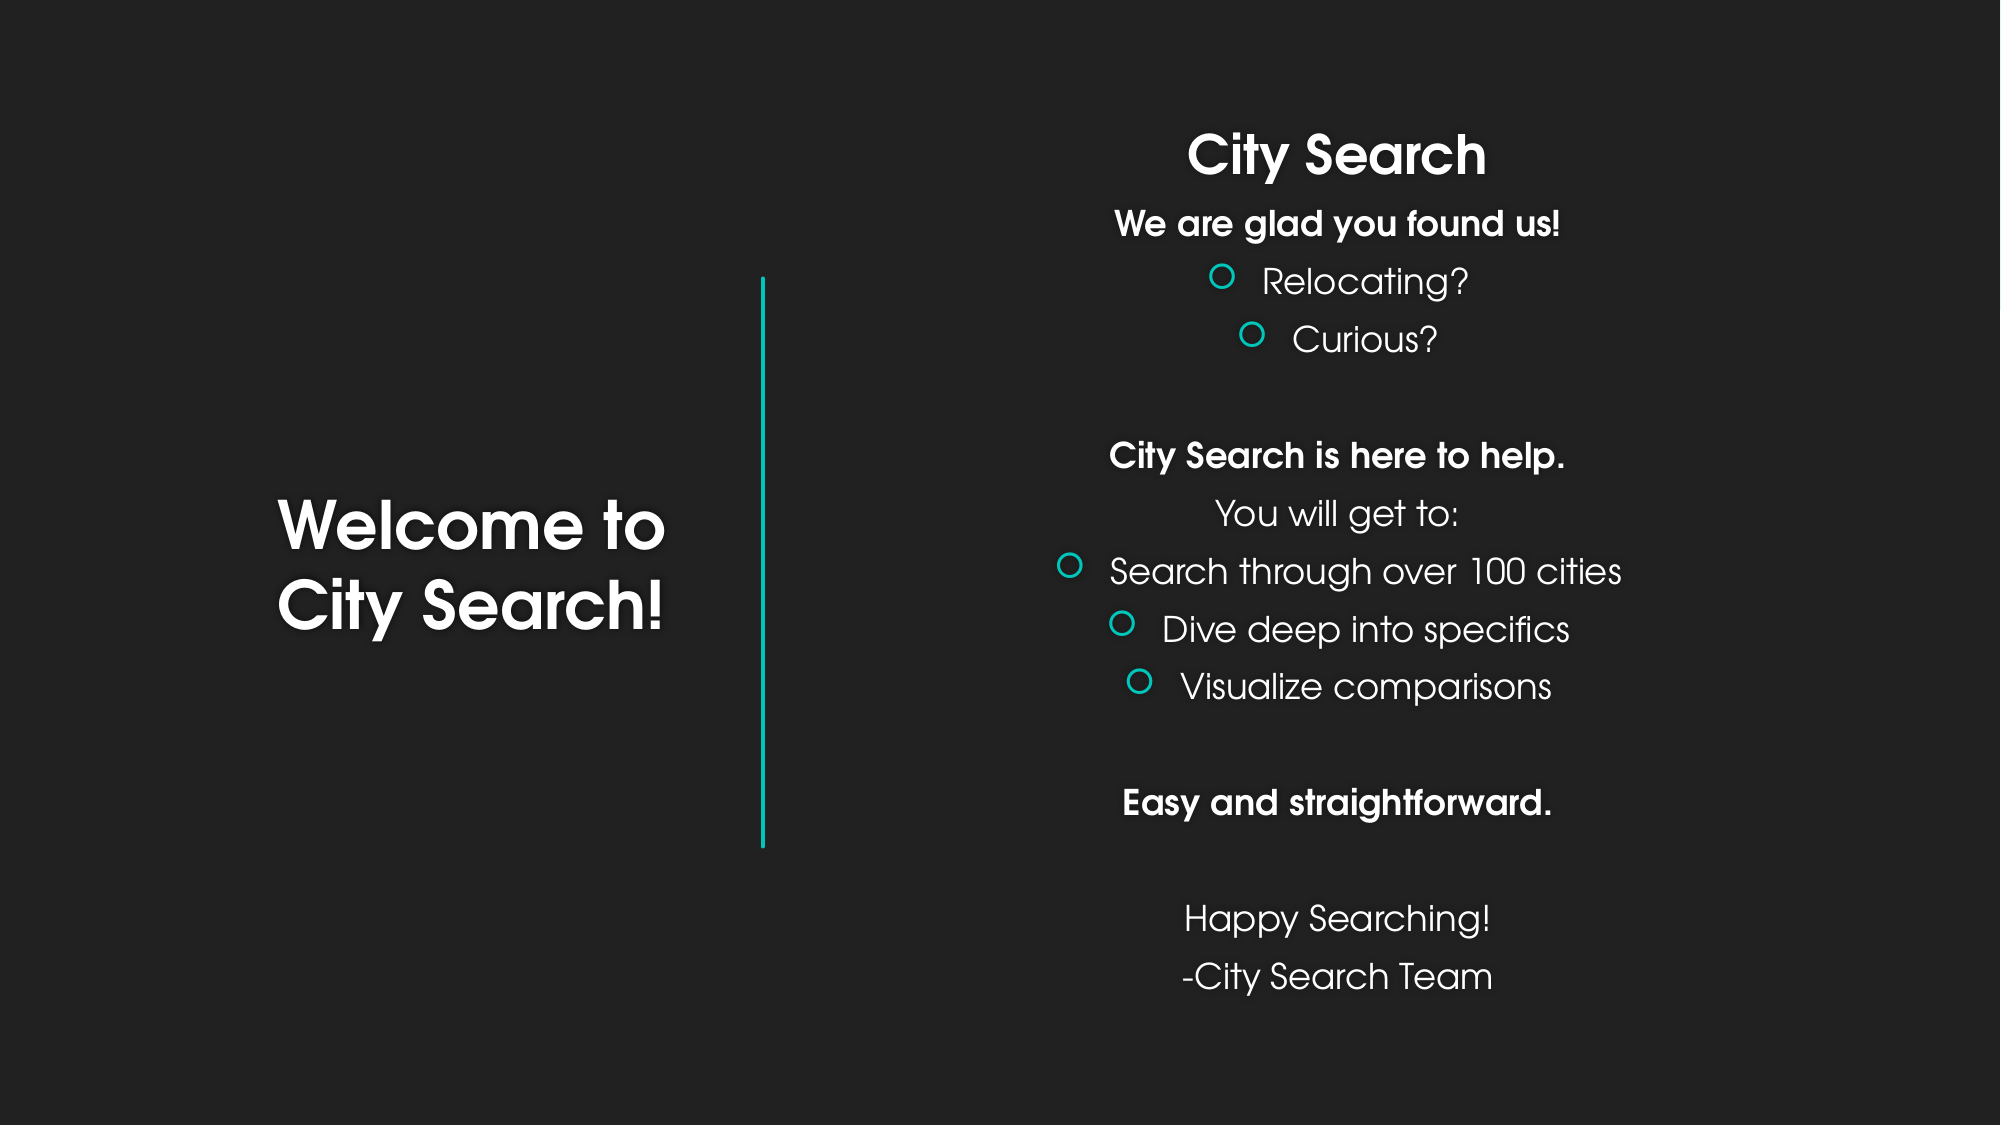

City Search
We are glad you found us!
Relocating?
Curious?

City Search is here to help.
You will get to:
Search through over 100 cities
Dive deep into specifics
Visualize comparisons

Easy and straightforward.

Happy Searching!
-City Search Team
# Welcome to City Search!